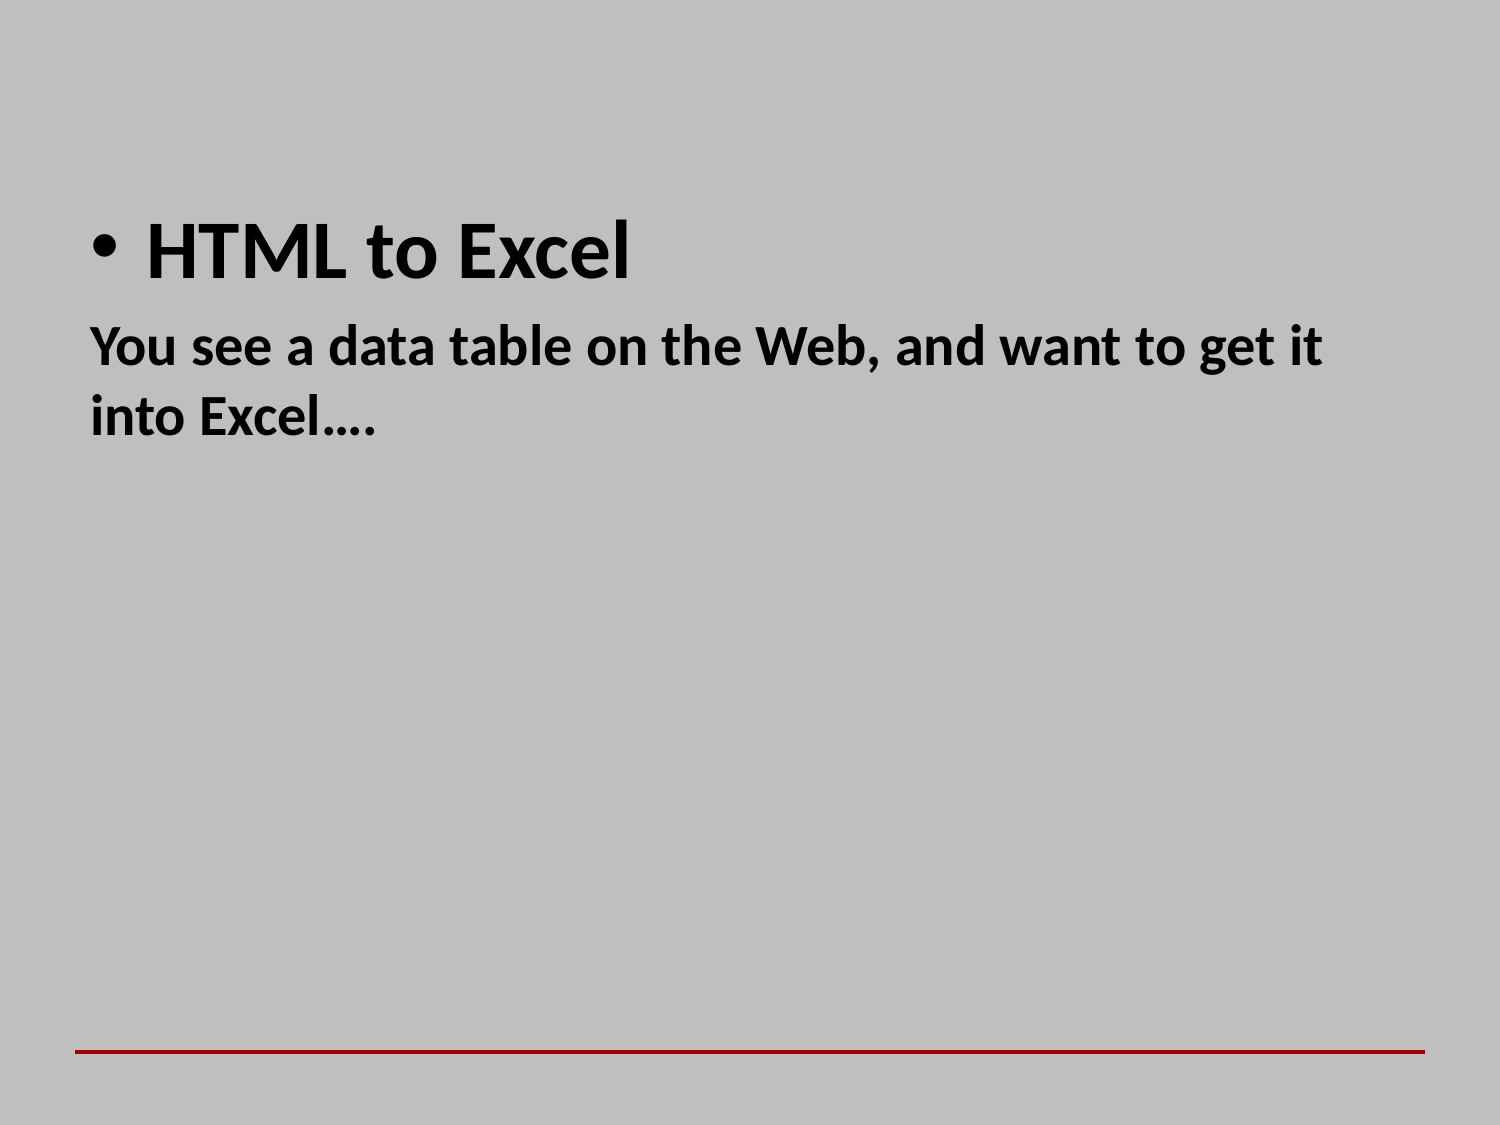

#
HTML to Excel
You see a data table on the Web, and want to get it into Excel….